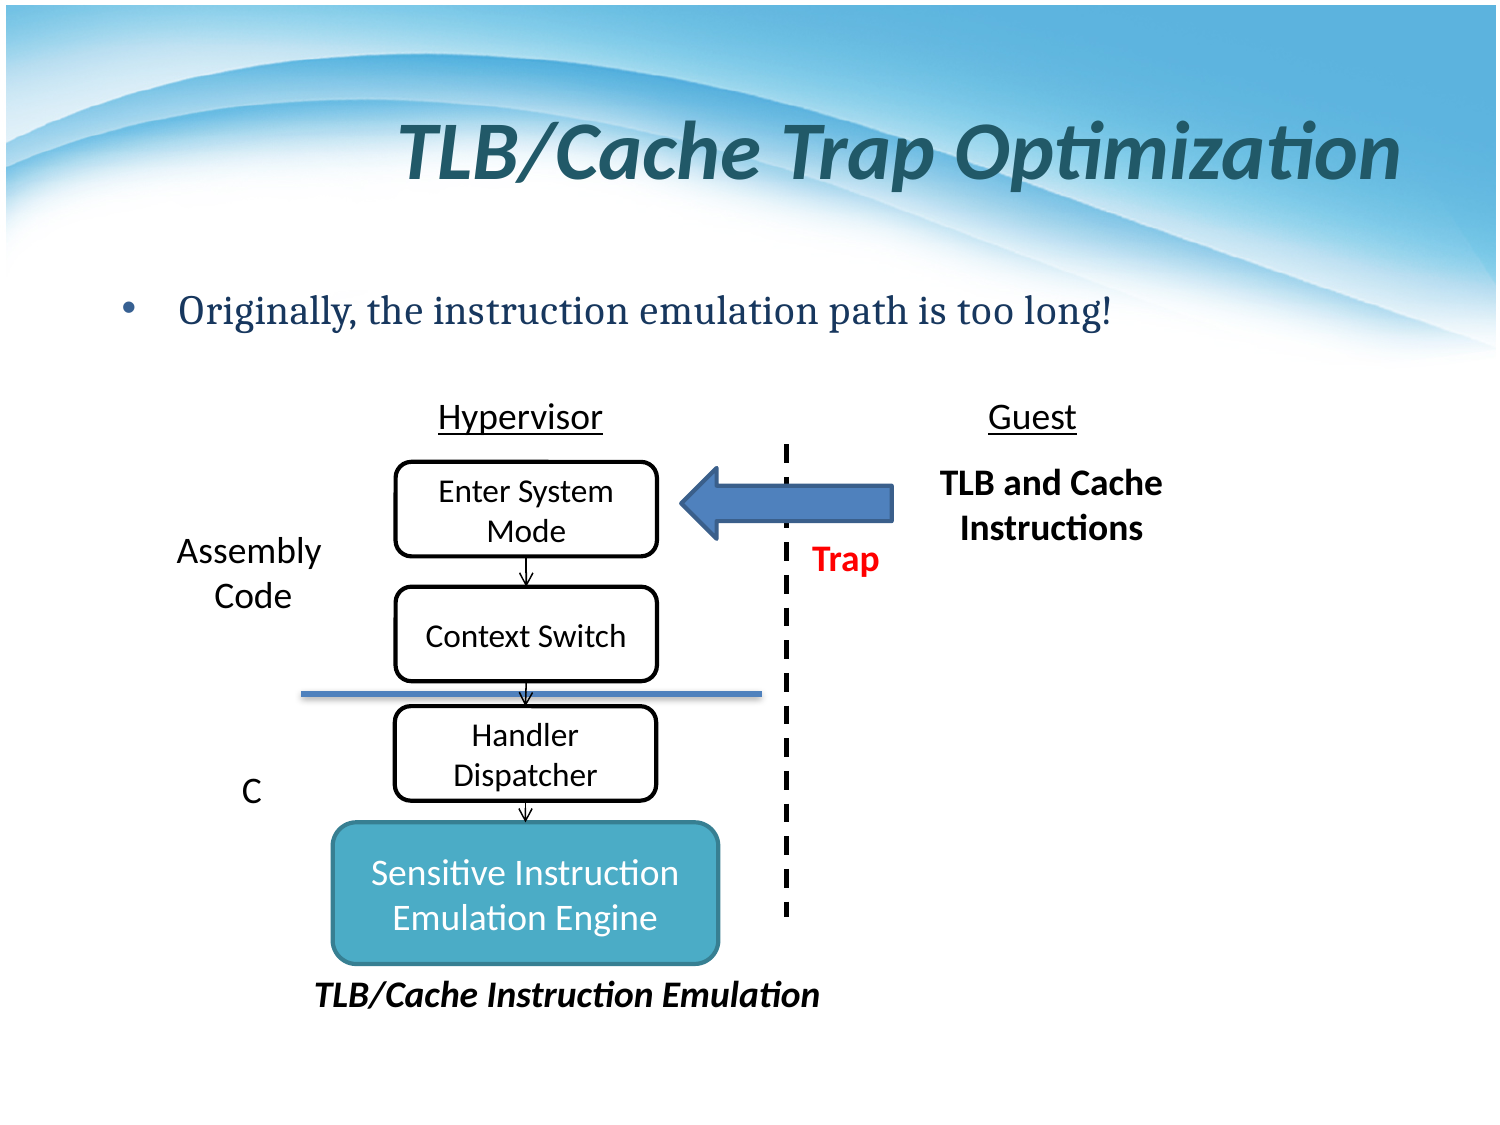

# TLB/Cache Trap Optimization
Originally, the instruction emulation path is too long!
Hypervisor
Guest

TLB and Cache
Instructions
Enter System Mode
Assembly
Code
Trap
Context Switch
Handler
Dispatcher
C
Sensitive Instruction
Emulation Engine
TLB/Cache Instruction Emulation